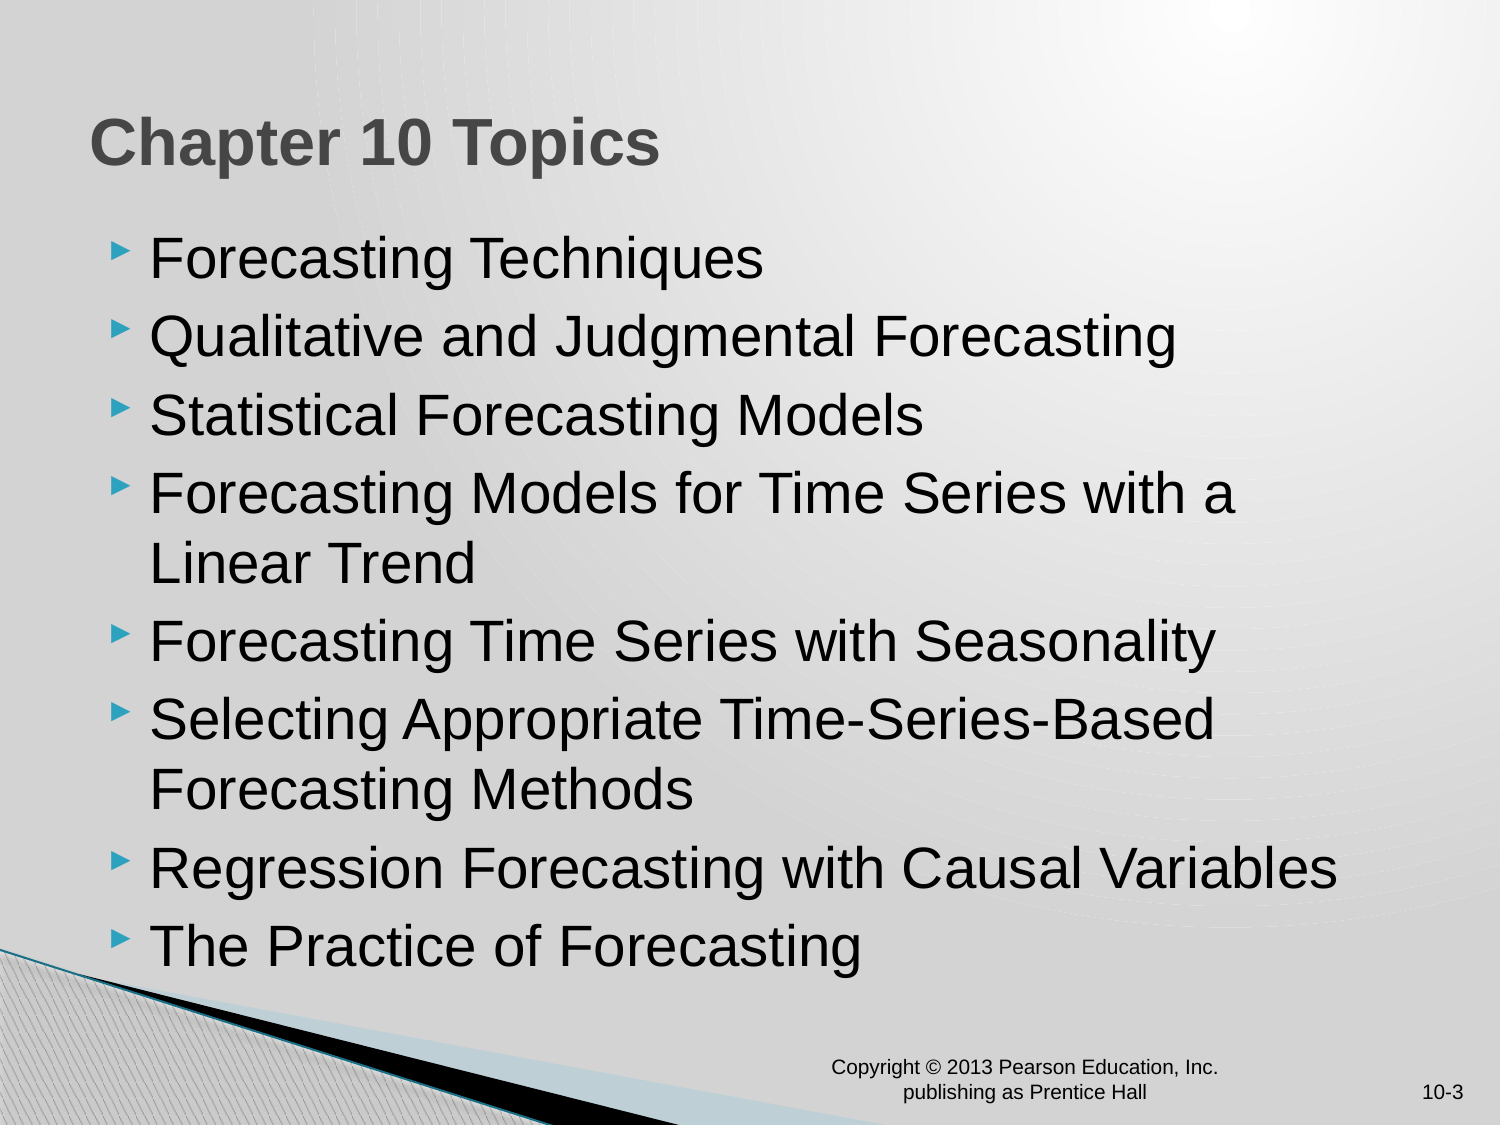

# Chapter 10 Topics
Forecasting Techniques
Qualitative and Judgmental Forecasting
Statistical Forecasting Models
Forecasting Models for Time Series with a Linear Trend
Forecasting Time Series with Seasonality
Selecting Appropriate Time-Series-Based Forecasting Methods
Regression Forecasting with Causal Variables
The Practice of Forecasting

Copyright © 2013 Pearson Education, Inc. publishing as Prentice Hall
10-3